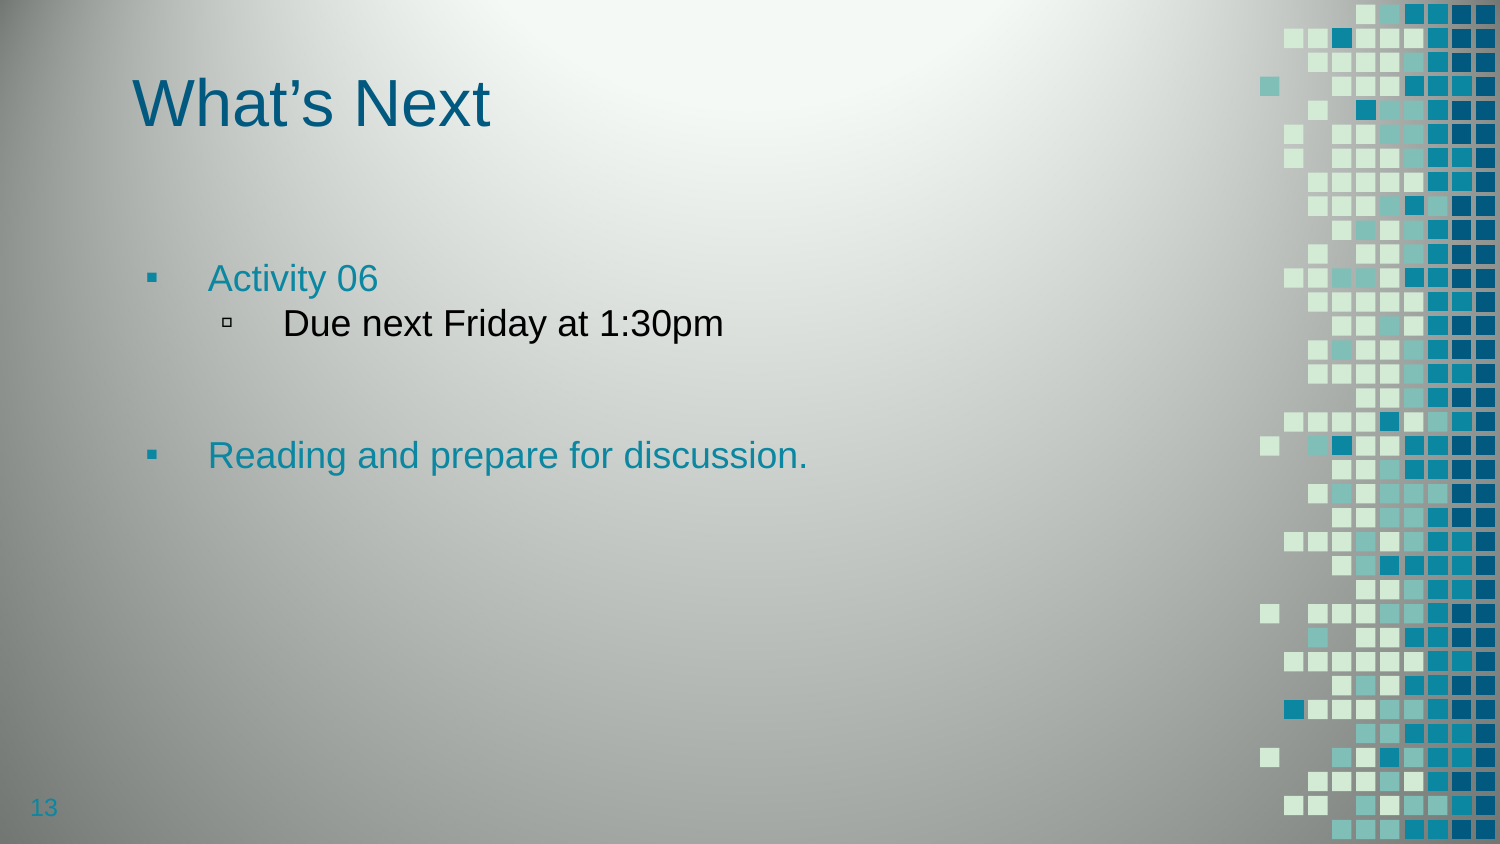

# What’s Next
Activity 06
Due next Friday at 1:30pm

Reading and prepare for discussion.
13